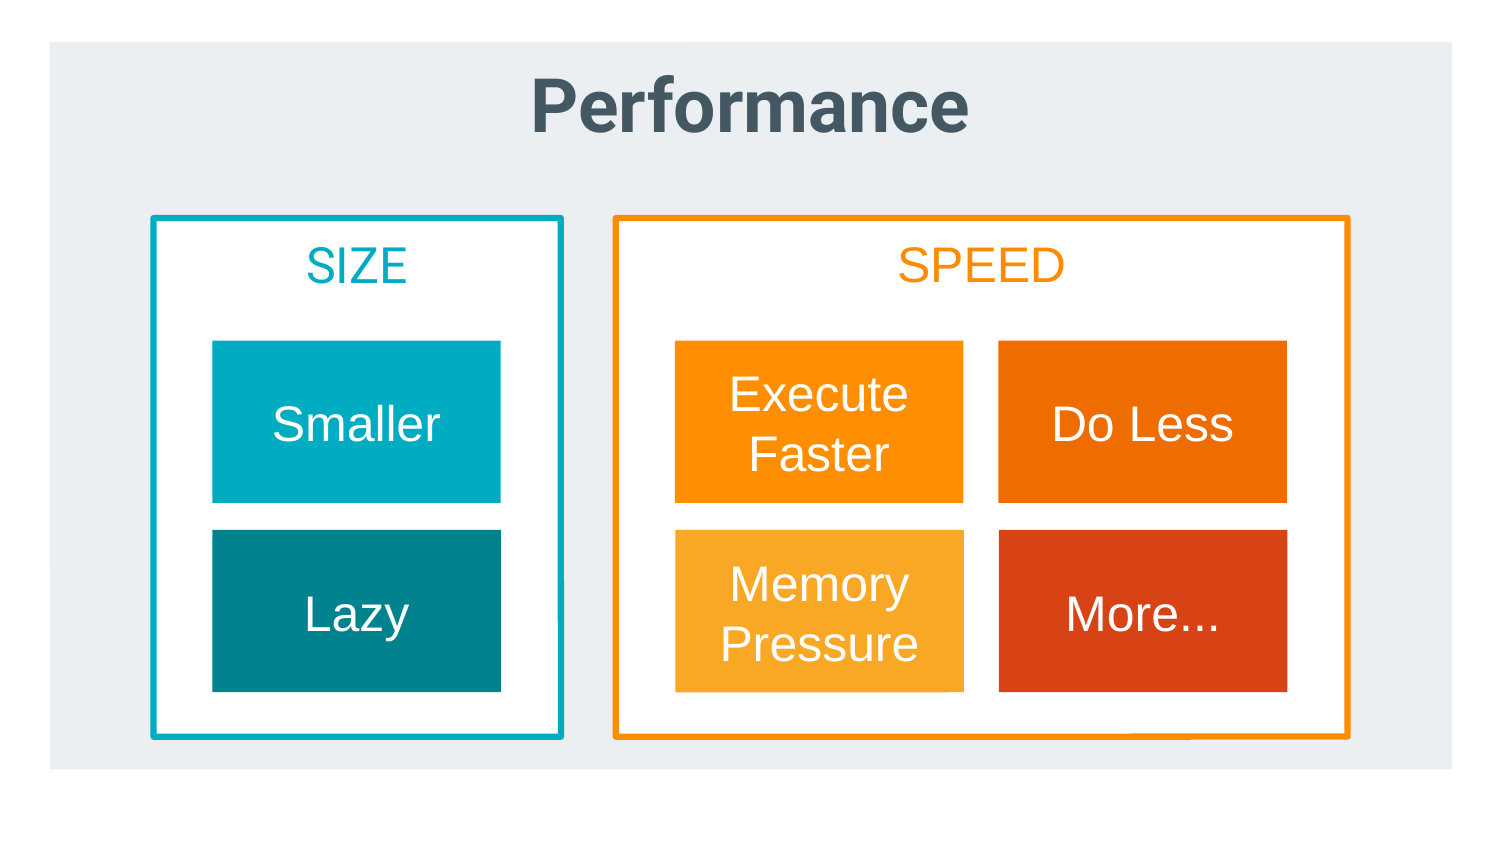

Performance

SPEED
Execute Faster
Do Less
Memory Pressure
More...
SIZE
Smaller
Lazy